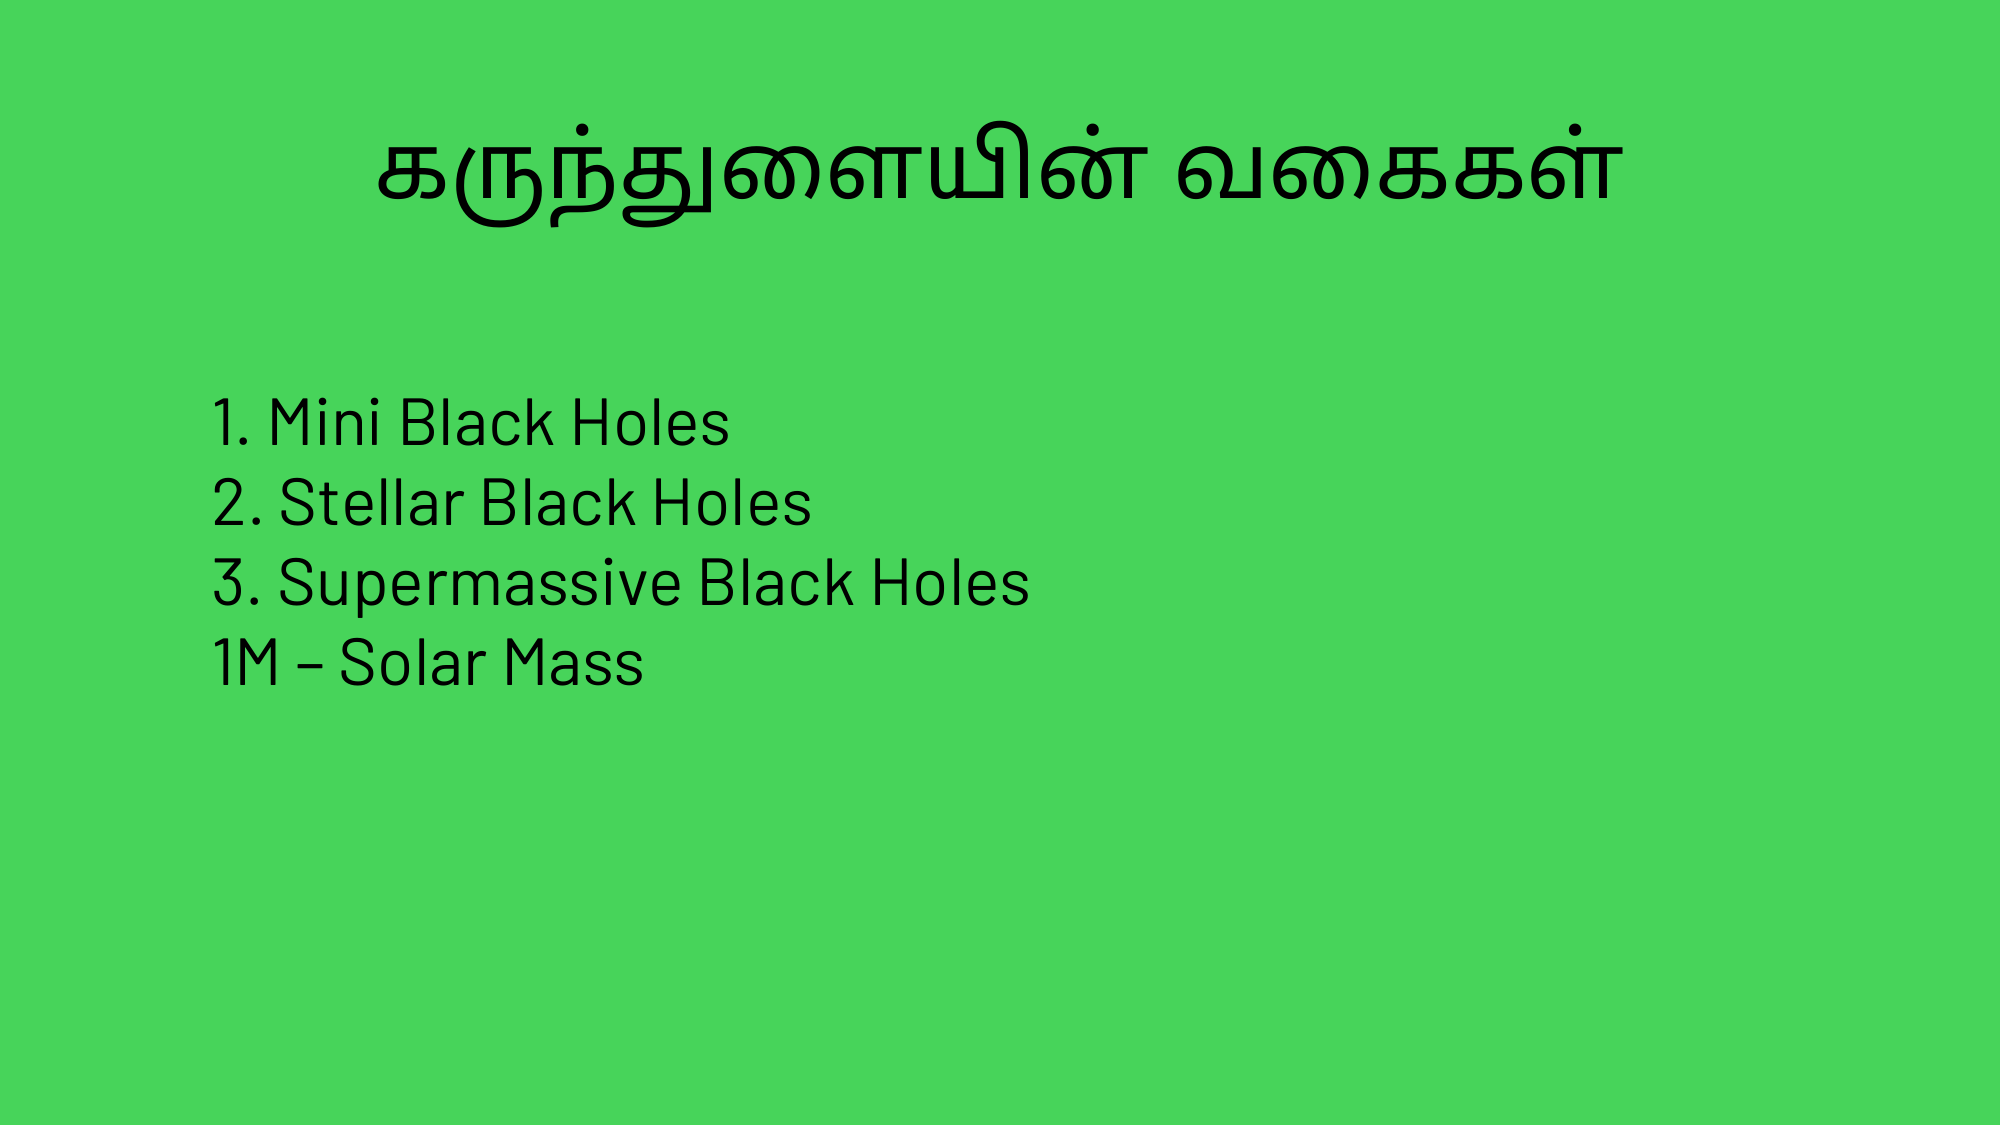

# கருந்துளையின் வகைகள்

1. Mini Black Holes
2. Stellar Black Holes
3. Supermassive Black Holes
1M – Solar Mass